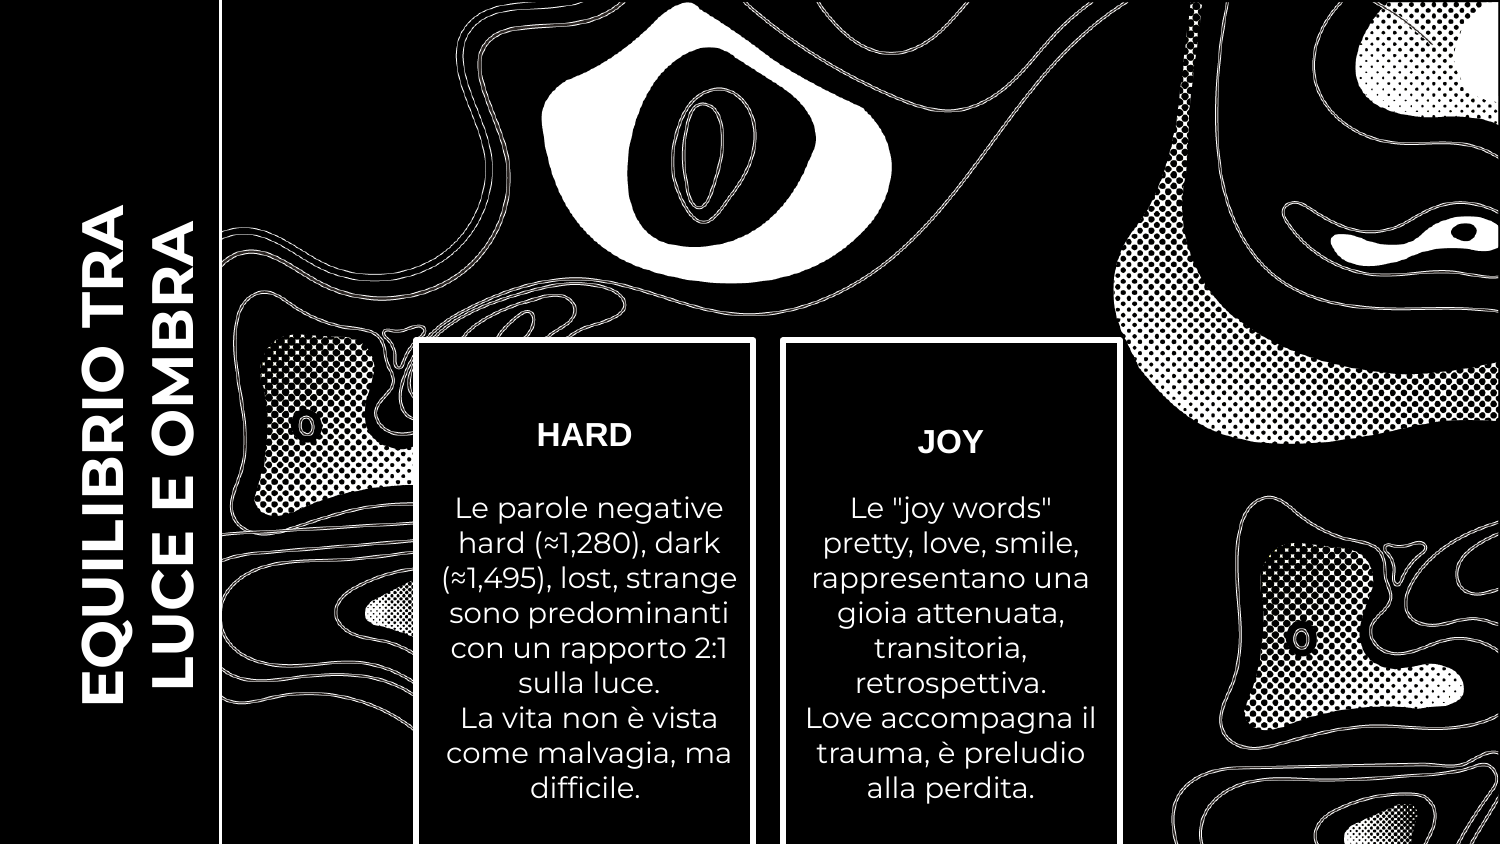

EQUILIBRIO TRA LUCE E OMBRA
# HARD
JOY
Le parole negative hard (≈1,280), dark (≈1,495), lost, strange
sono predominanti con un rapporto 2:1 sulla luce.
La vita non è vista come malvagia, ma difficile.
Le "joy words" pretty, love, smile, rappresentano una gioia attenuata, transitoria, retrospettiva.
Love accompagna il trauma, è preludio alla perdita.